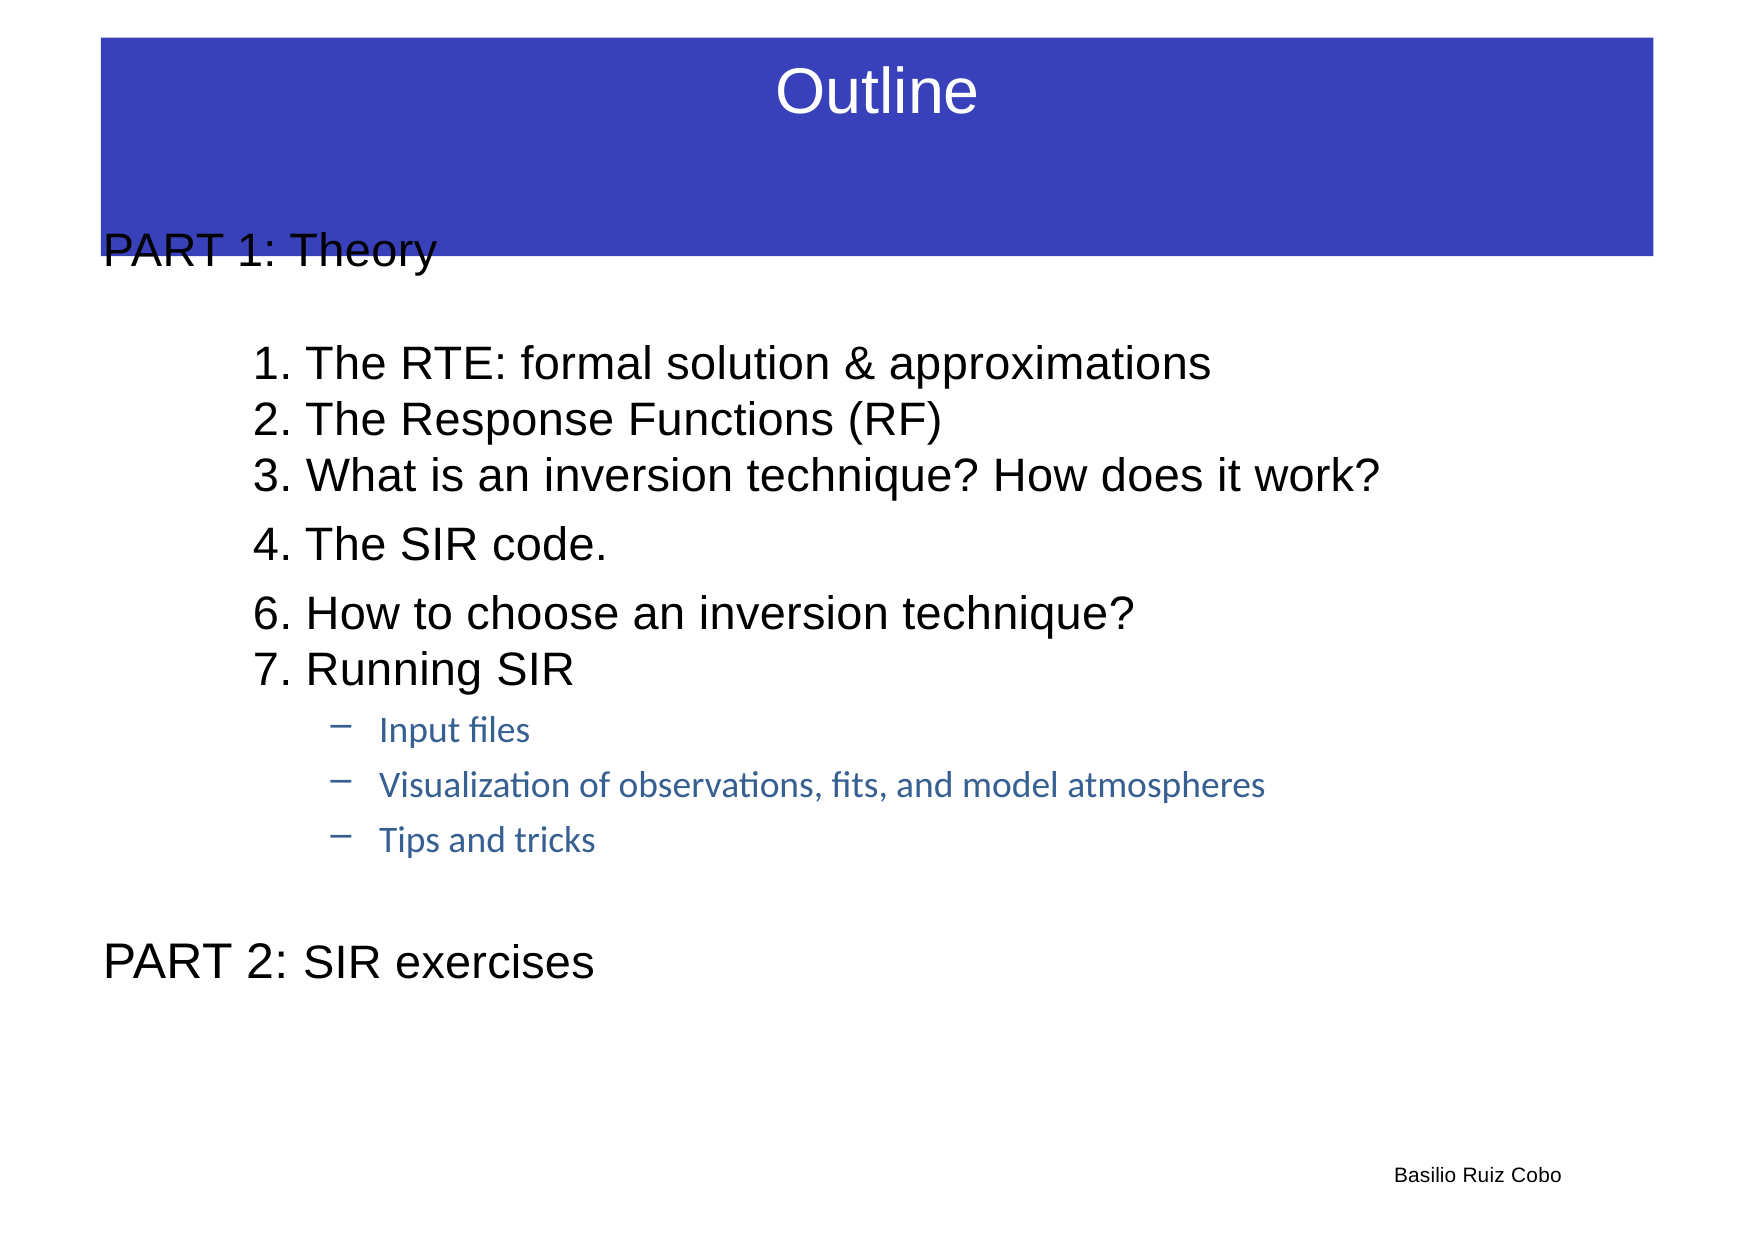

# Outline
PART 1: Theory

1. The RTE: formal solution & approximations
2. The Response Functions (RF)
3. What is an inversion technique? How does it work?
4. The SIR code.
6. How to choose an inversion technique?
7. Running SIR
Input files
Visualization of observations, fits, and model atmospheres
Tips and tricks

PART 2: SIR exercises
Basilio Ruiz Cobo